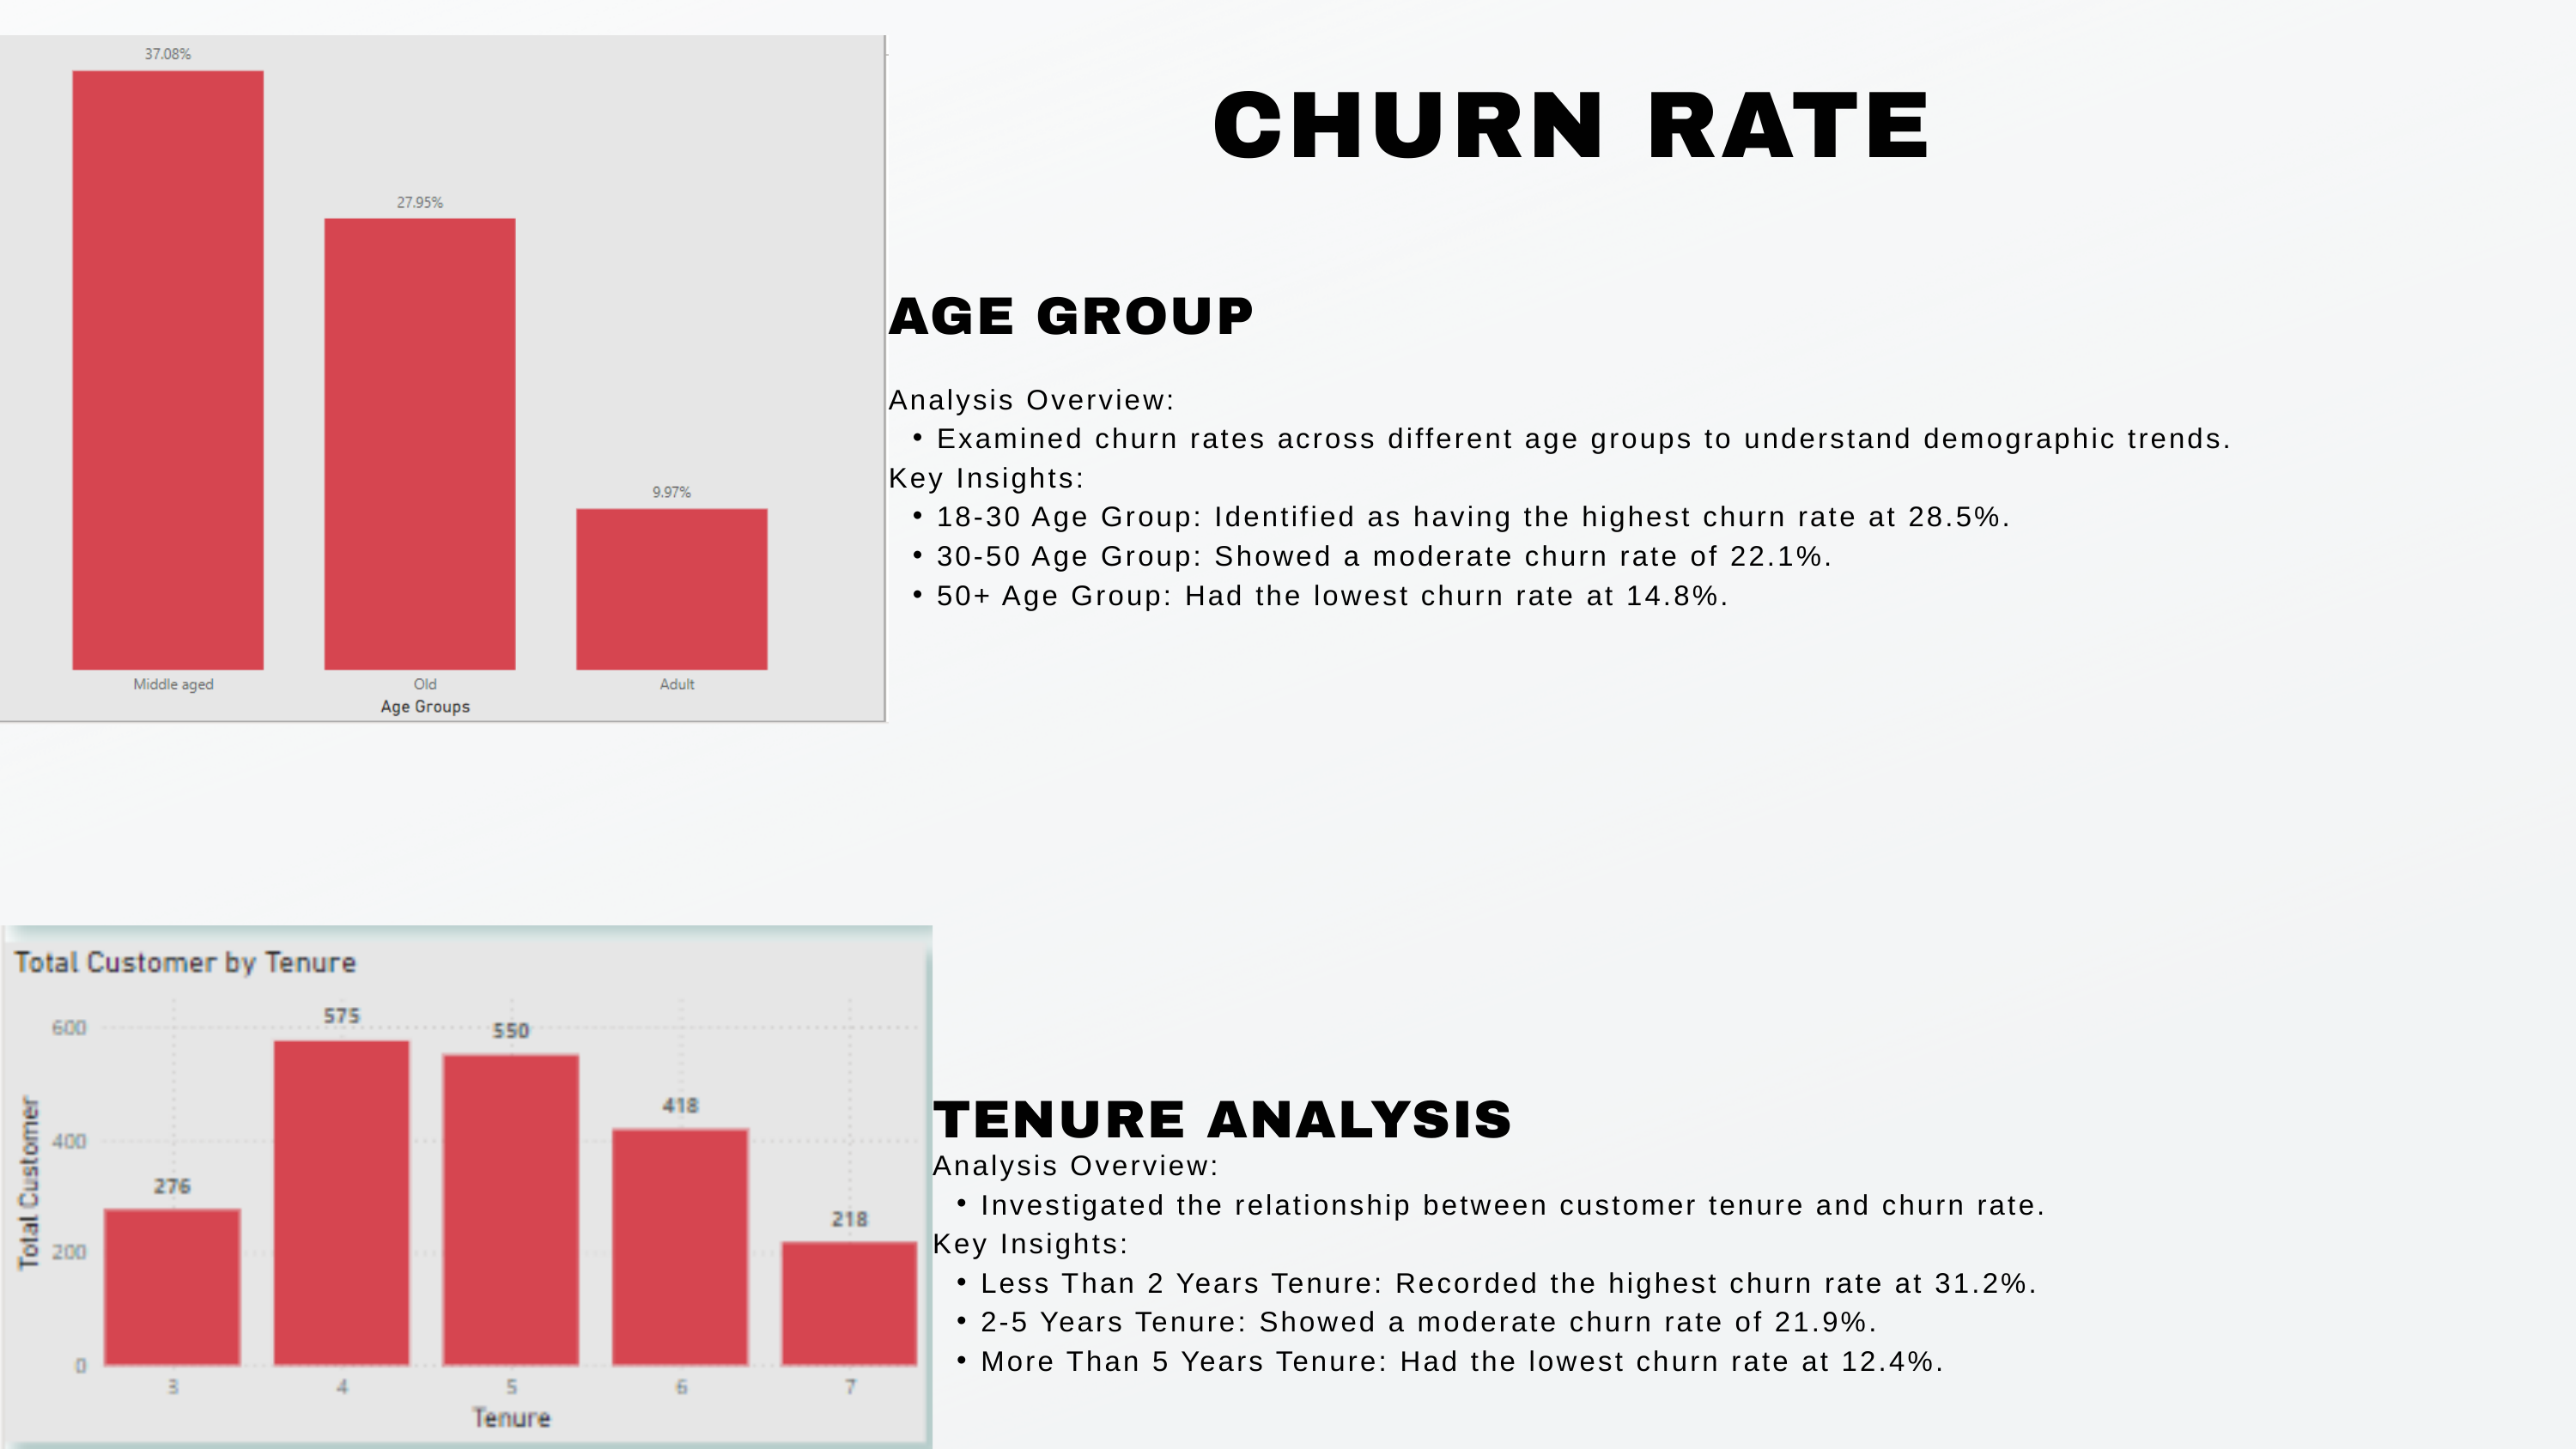

CHURN RATE
AGE GROUP
Analysis Overview:
Examined churn rates across different age groups to understand demographic trends.
Key Insights:
18-30 Age Group: Identified as having the highest churn rate at 28.5%.
30-50 Age Group: Showed a moderate churn rate of 22.1%.
50+ Age Group: Had the lowest churn rate at 14.8%.

TENURE ANALYSIS
Analysis Overview:
Investigated the relationship between customer tenure and churn rate.
Key Insights:
Less Than 2 Years Tenure: Recorded the highest churn rate at 31.2%.
2-5 Years Tenure: Showed a moderate churn rate of 21.9%.
More Than 5 Years Tenure: Had the lowest churn rate at 12.4%.